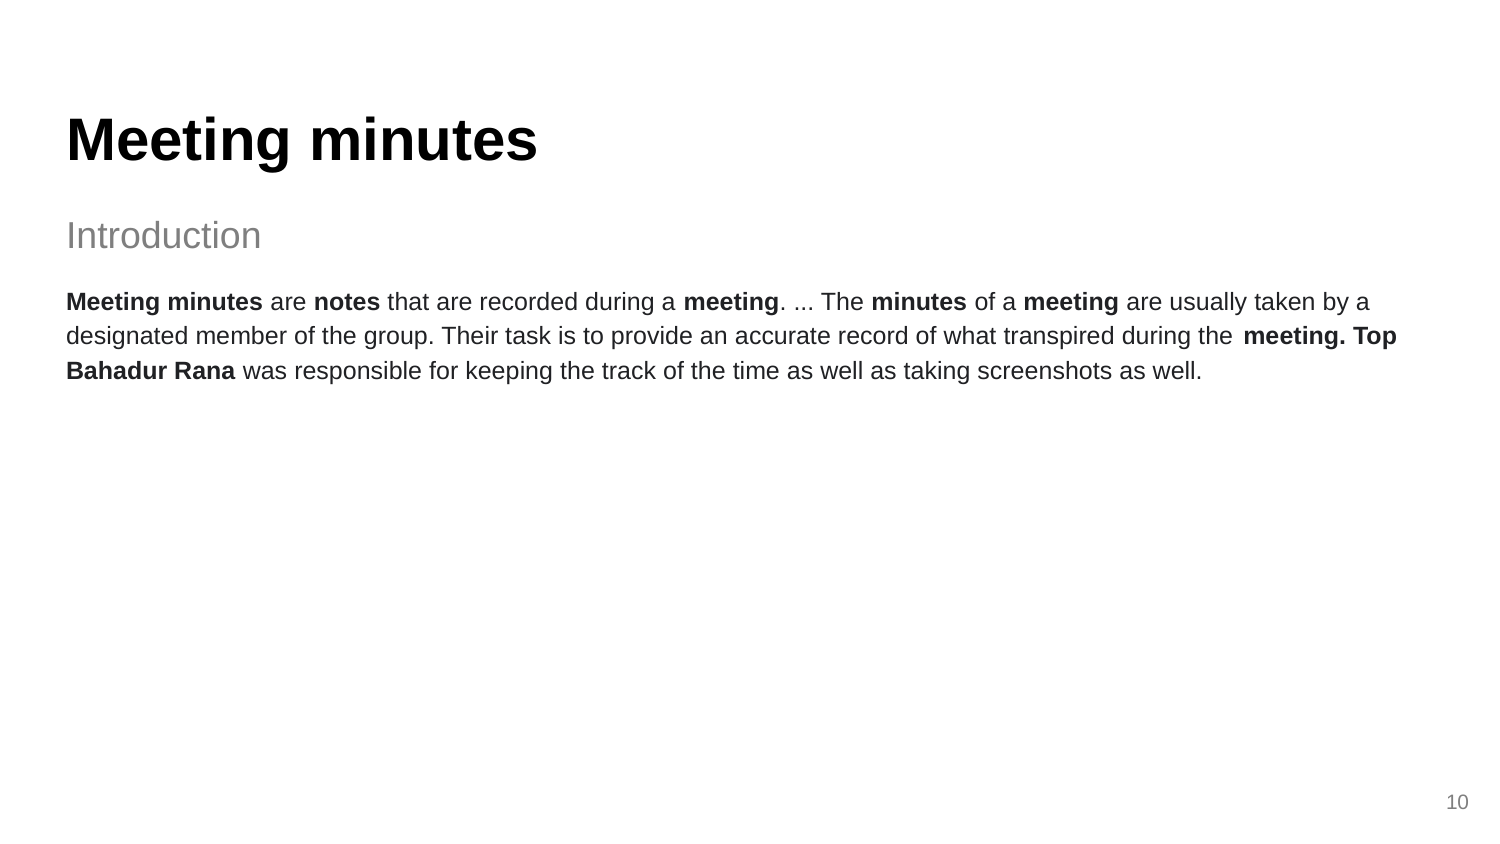

# Meeting minutes
Introduction
Meeting minutes are notes that are recorded during a meeting. ... The minutes of a meeting are usually taken by a designated member of the group. Their task is to provide an accurate record of what transpired during the meeting. Top Bahadur Rana was responsible for keeping the track of the time as well as taking screenshots as well.
10